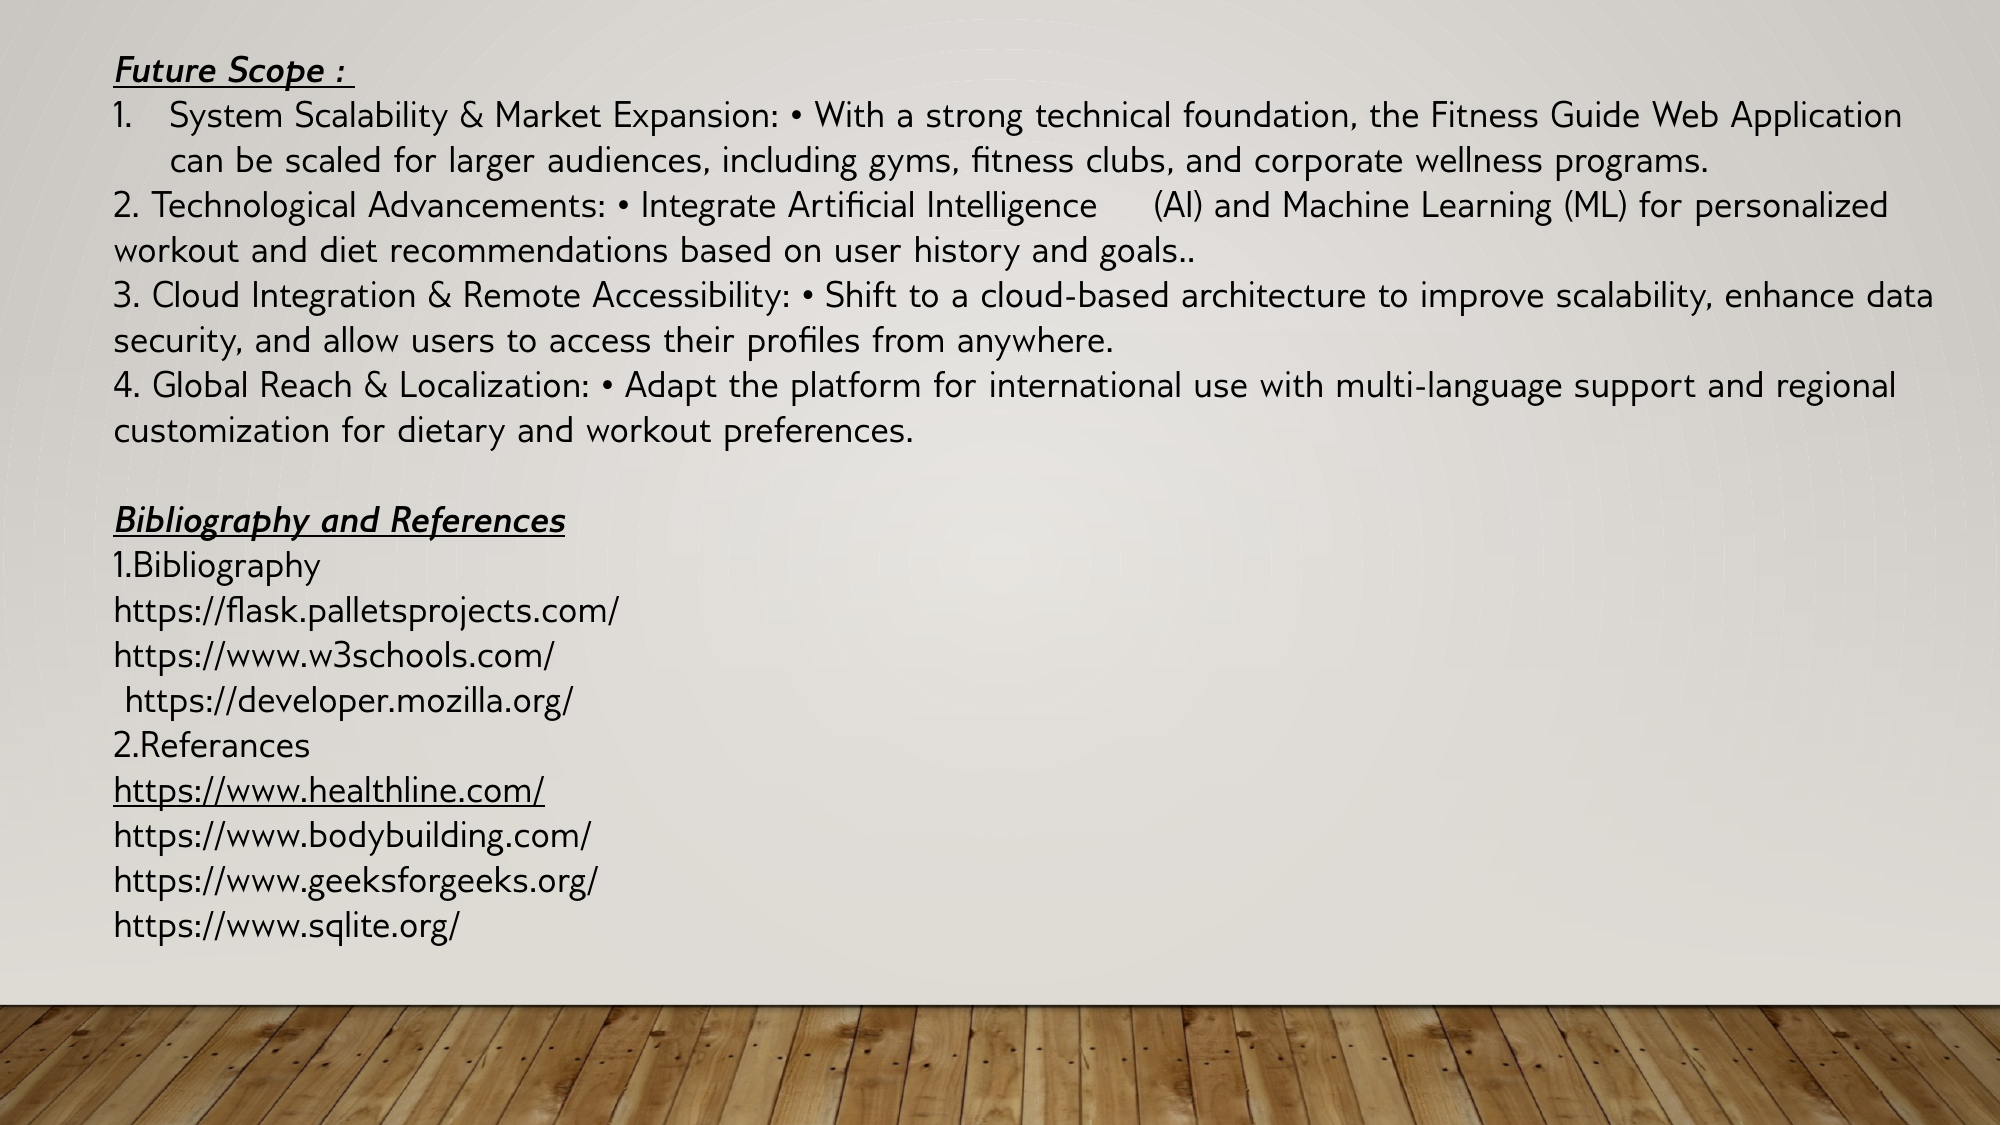

Future Scope :
System Scalability & Market Expansion: • With a strong technical foundation, the Fitness Guide Web Application can be scaled for larger audiences, including gyms, fitness clubs, and corporate wellness programs.
2. Technological Advancements: • Integrate Artificial Intelligence     (AI) and Machine Learning (ML) for personalized workout and diet recommendations based on user history and goals..
3. Cloud Integration & Remote Accessibility: • Shift to a cloud-based architecture to improve scalability, enhance data security, and allow users to access their profiles from anywhere.
4. Global Reach & Localization: • Adapt the platform for international use with multi-language support and regional customization for dietary and workout preferences.
Bibliography and References
1.Bibliography
https://flask.palletsprojects.com/
https://www.w3schools.com/
 https://developer.mozilla.org/
2.Referances
https://www.healthline.com/
https://www.bodybuilding.com/
https://www.geeksforgeeks.org/
https://www.sqlite.org/